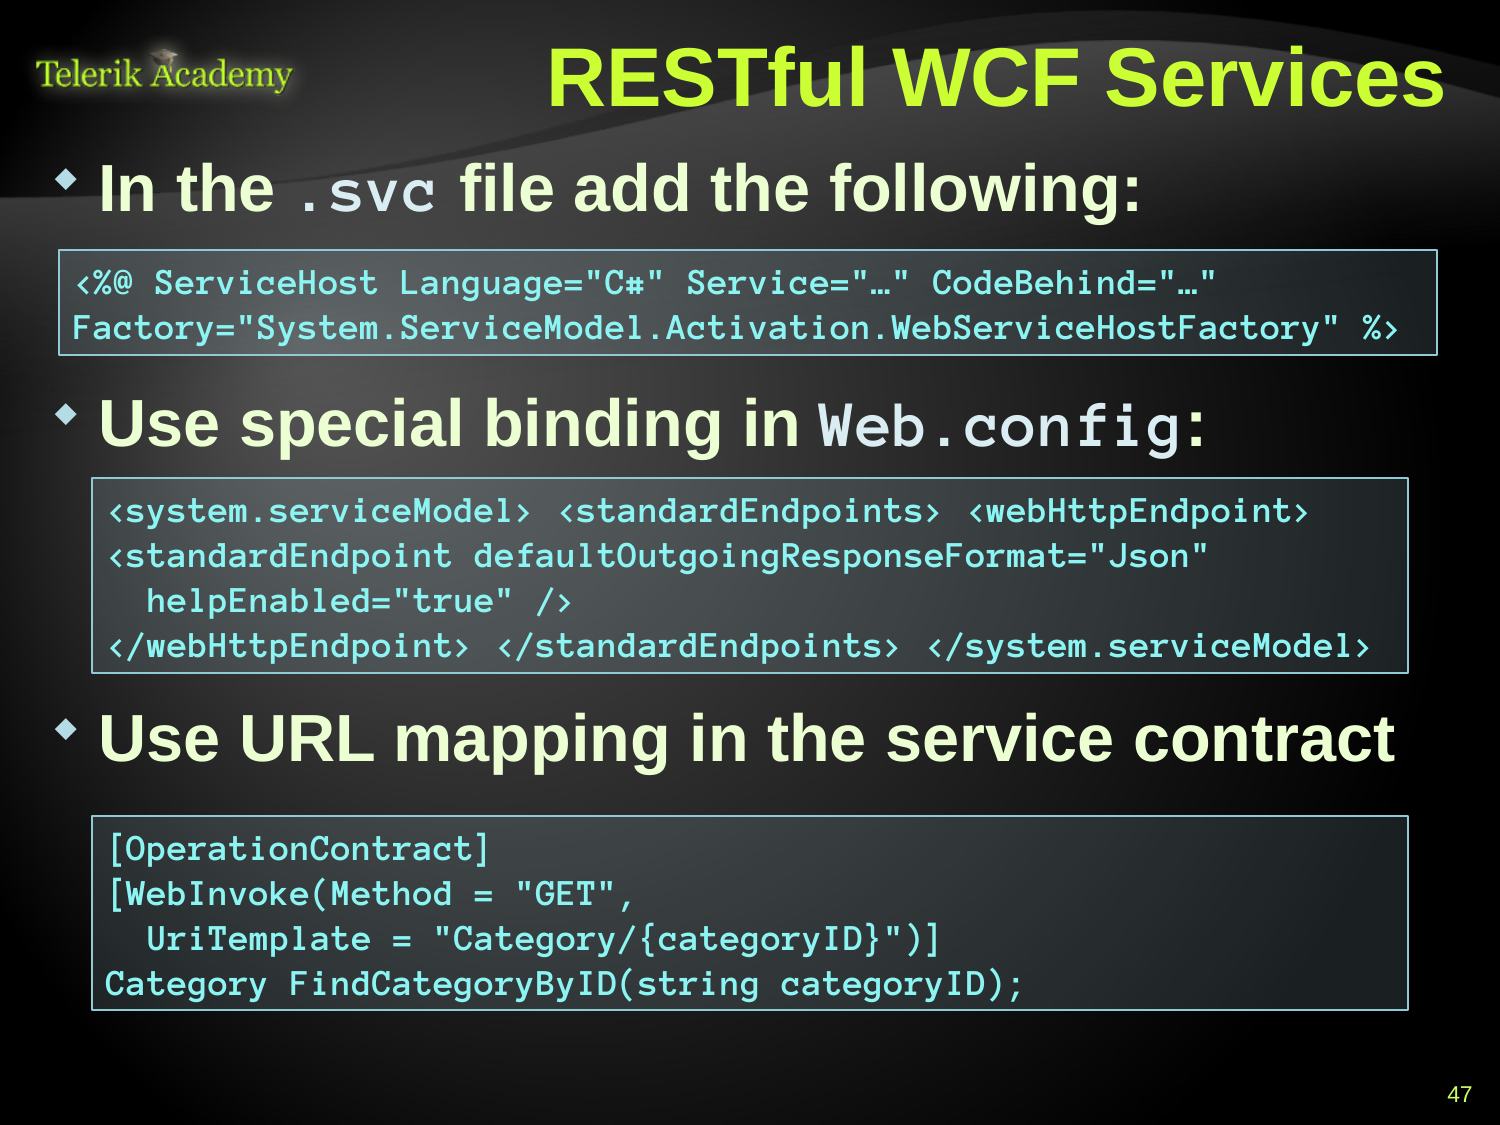

# RESTful WCF Services
In the .svc file add the following:

Use special binding in Web.config:

Use URL mapping in the service contract
<%@ ServiceHost Language="C#" Service="…" CodeBehind="…" Factory="System.ServiceModel.Activation.WebServiceHostFactory" %>
<system.serviceModel> <standardEndpoints> <webHttpEndpoint>
<standardEndpoint defaultOutgoingResponseFormat="Json"
  helpEnabled="true" />
</webHttpEndpoint> </standardEndpoints> </system.serviceModel>
[OperationContract]
[WebInvoke(Method = "GET",
  UriTemplate = "Category/{categoryID}")]
Category FindCategoryByID(string categoryID);
47